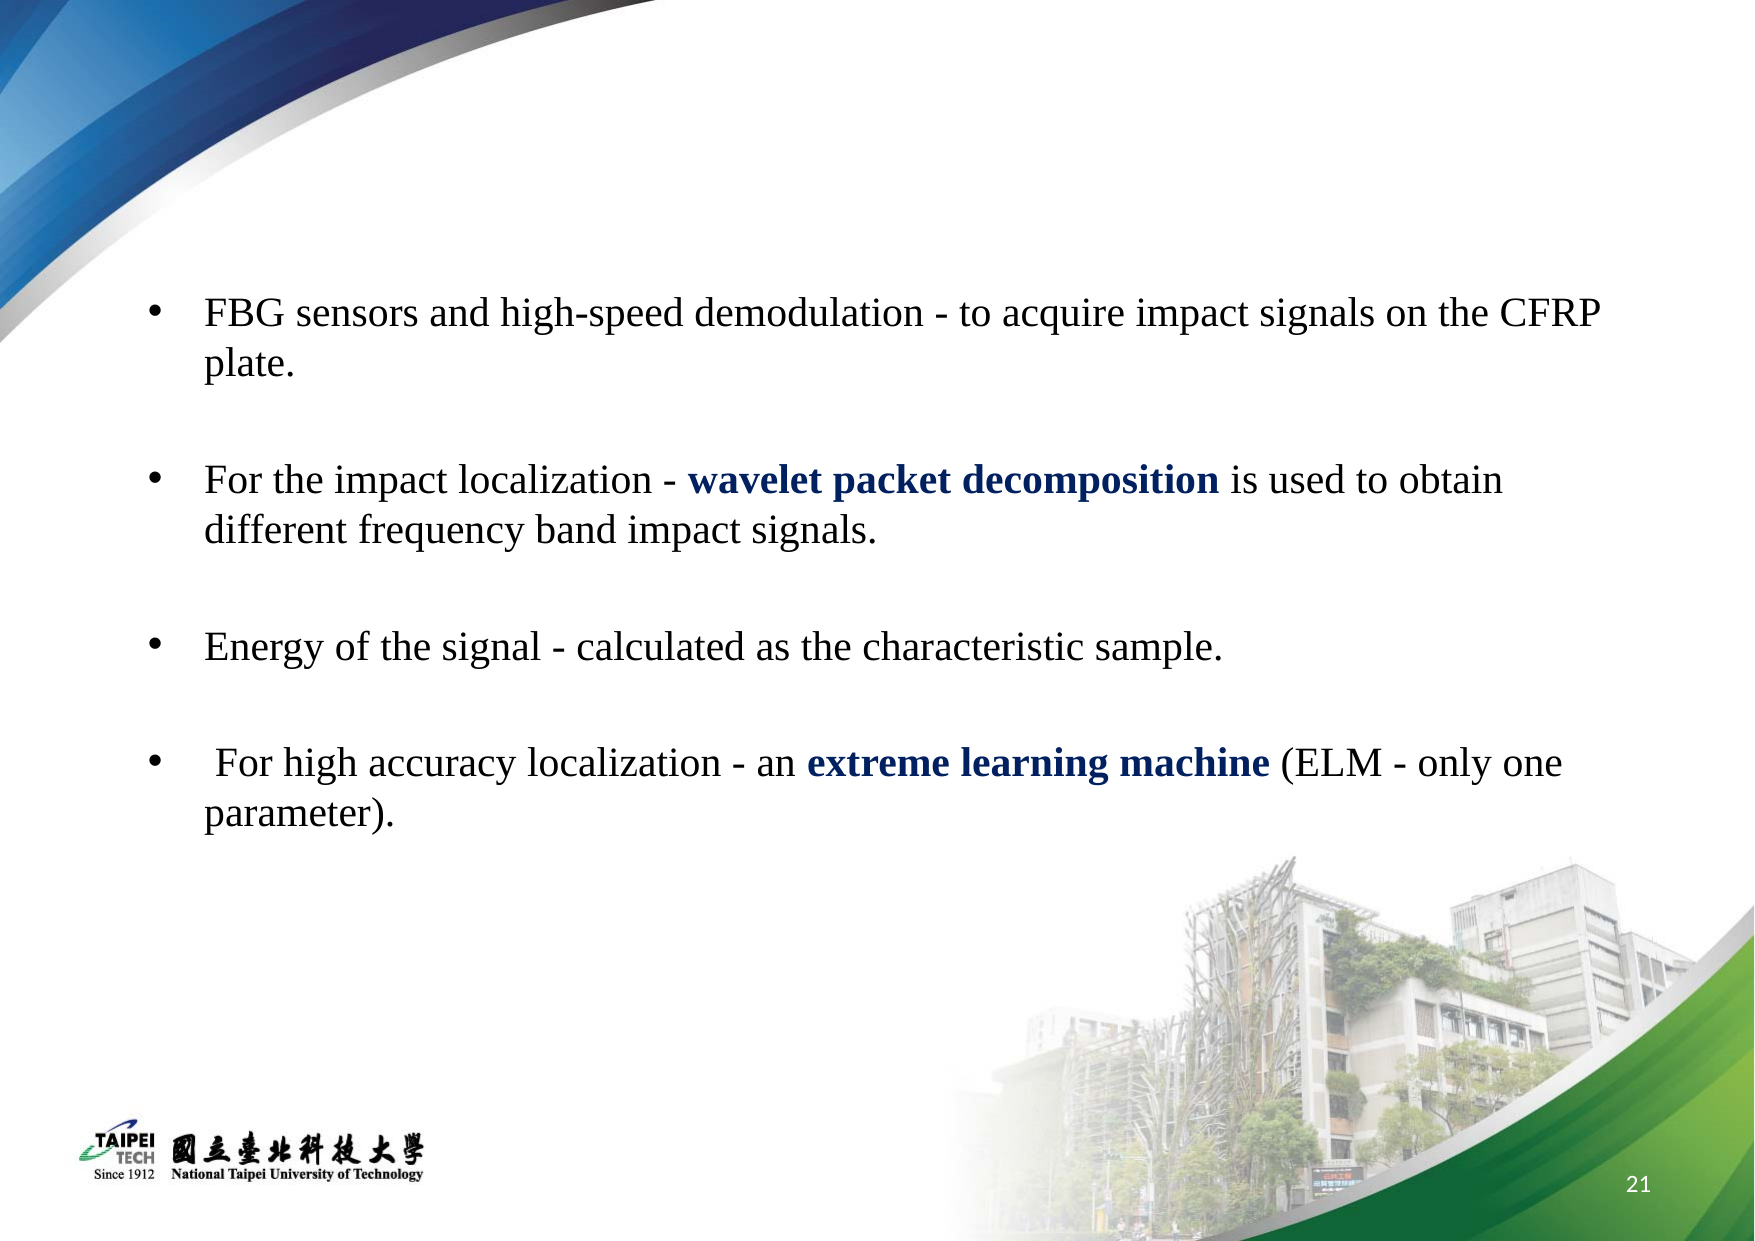

FBG sensors and high-speed demodulation - to acquire impact signals on the CFRP plate.

For the impact localization - wavelet packet decomposition is used to obtain different frequency band impact signals.

Energy of the signal - calculated as the characteristic sample.

 For high accuracy localization - an extreme learning machine (ELM - only one parameter).
21